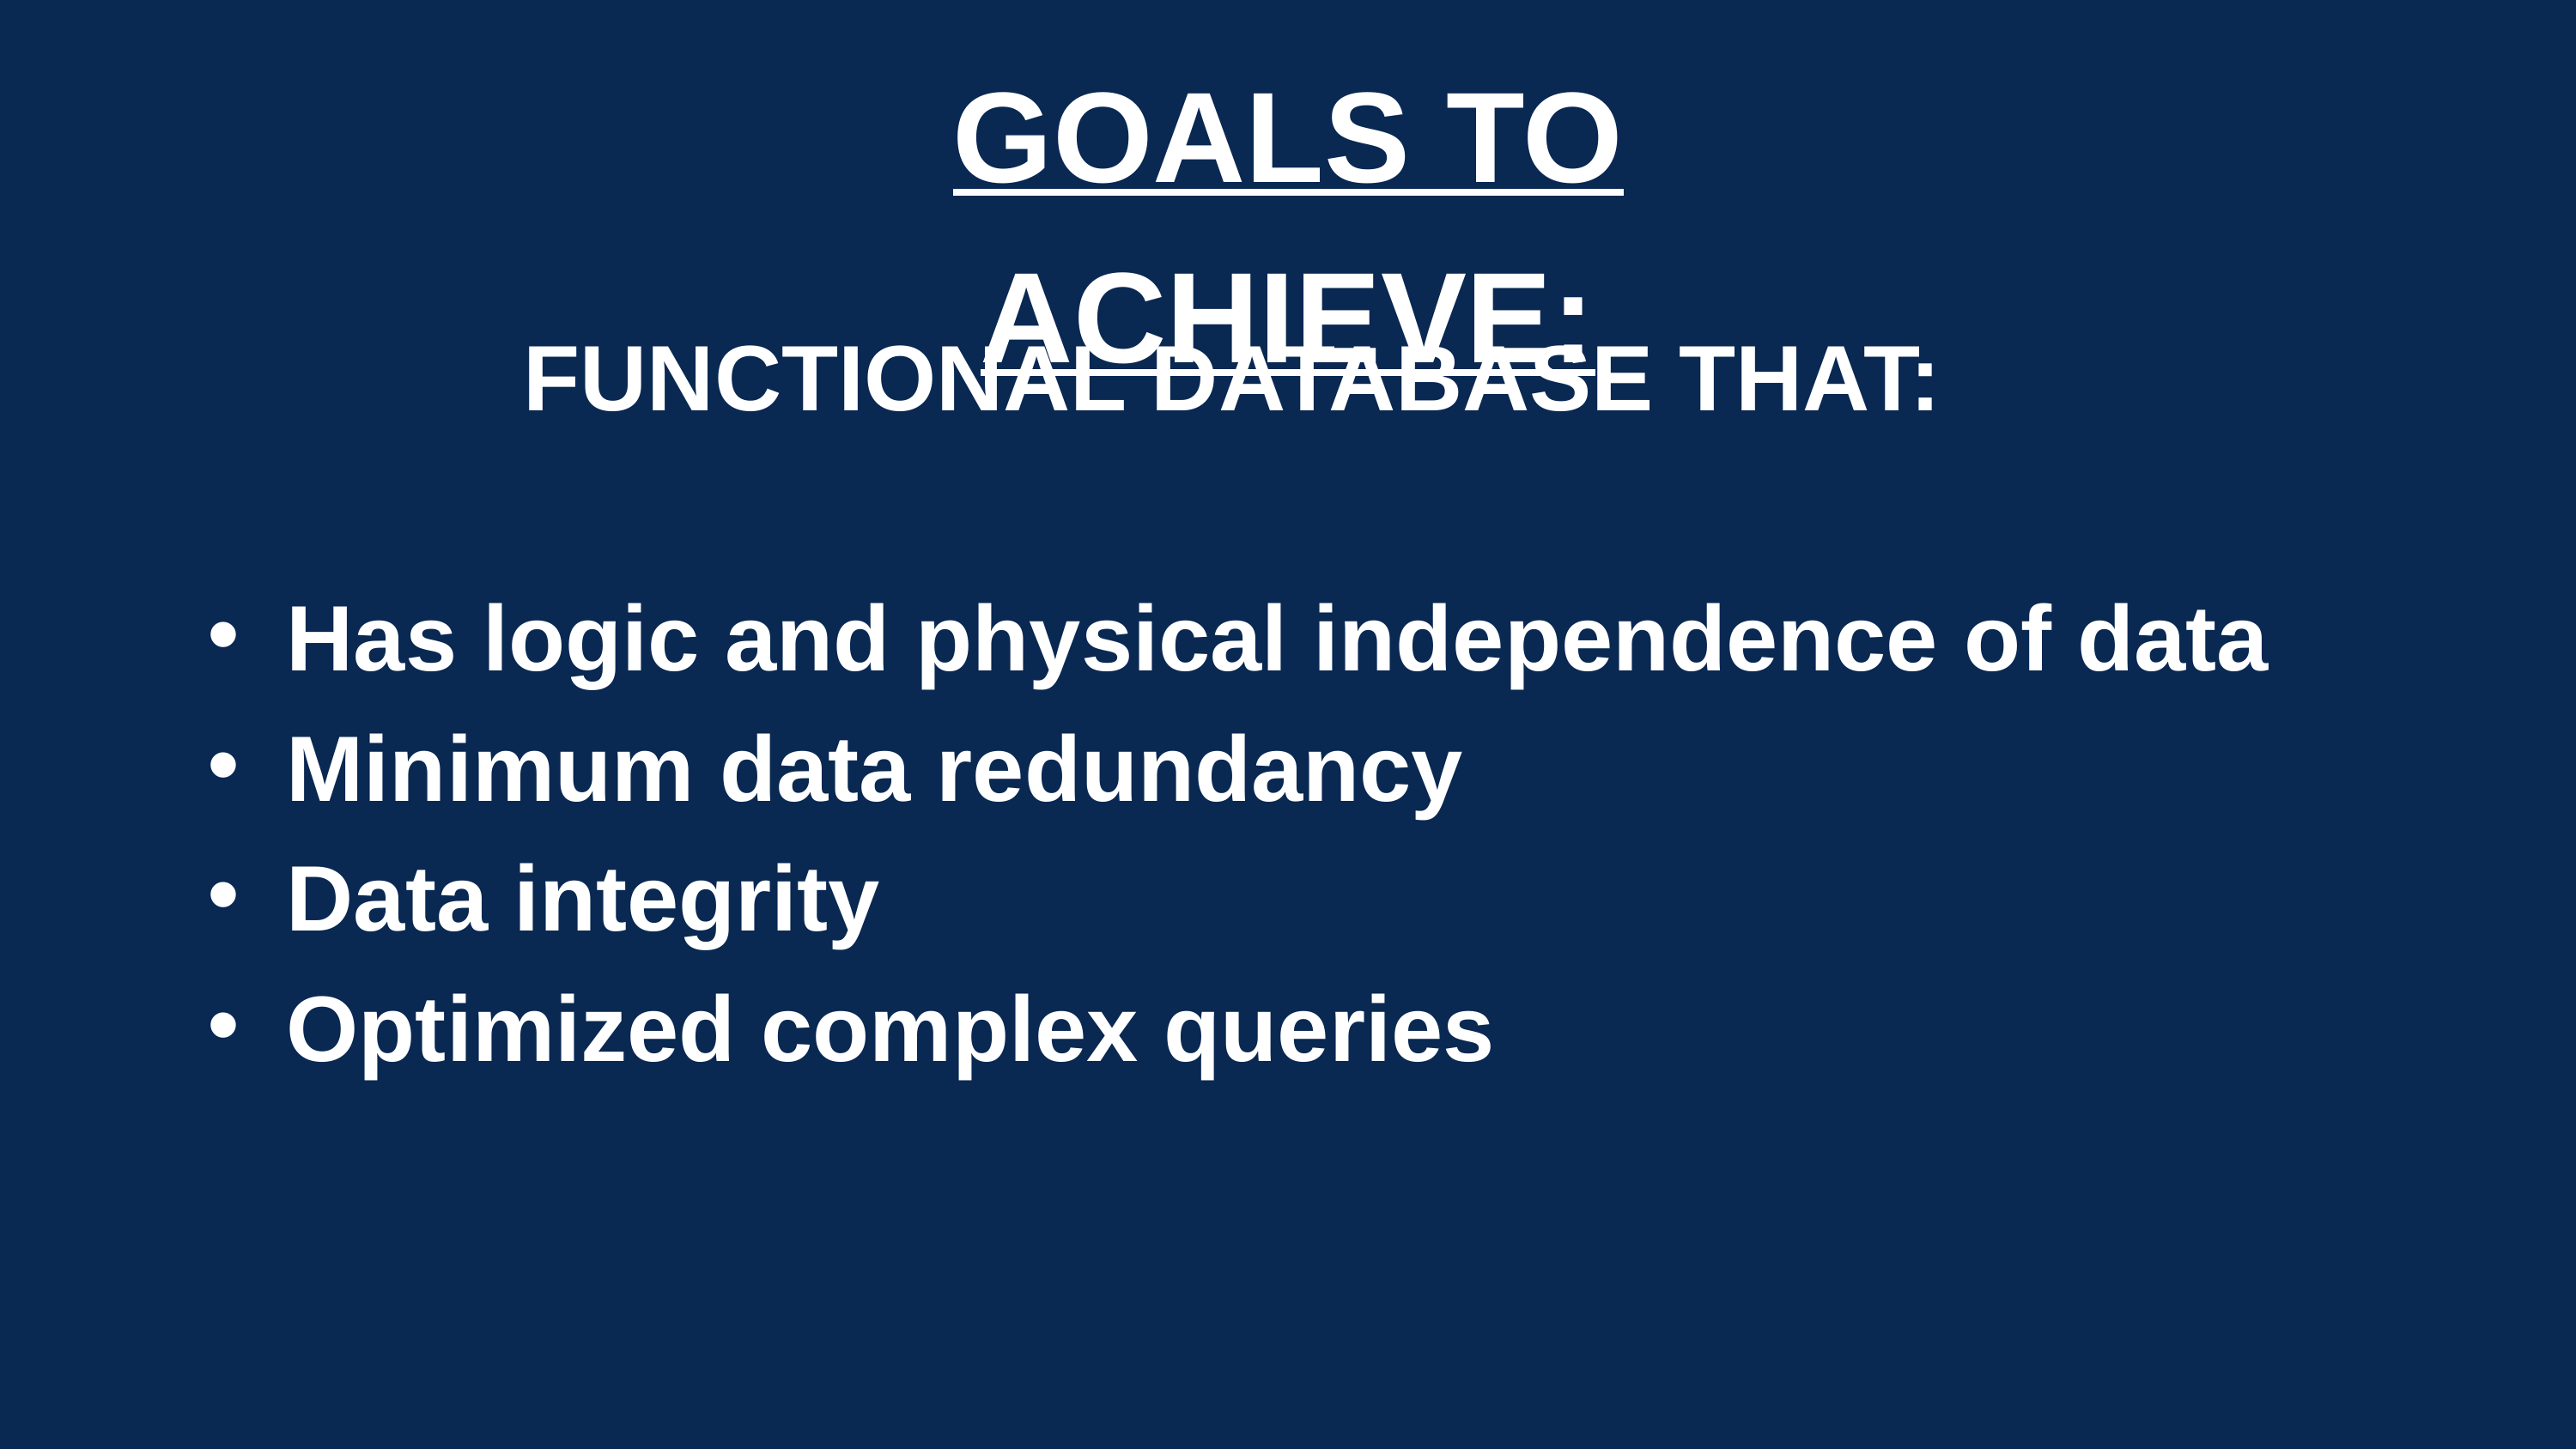

GOALS TO ACHIEVE:
FUNCTIONAL DATABASE THAT:

Has logic and physical independence of data
Minimum data redundancy
Data integrity
Optimized complex queries